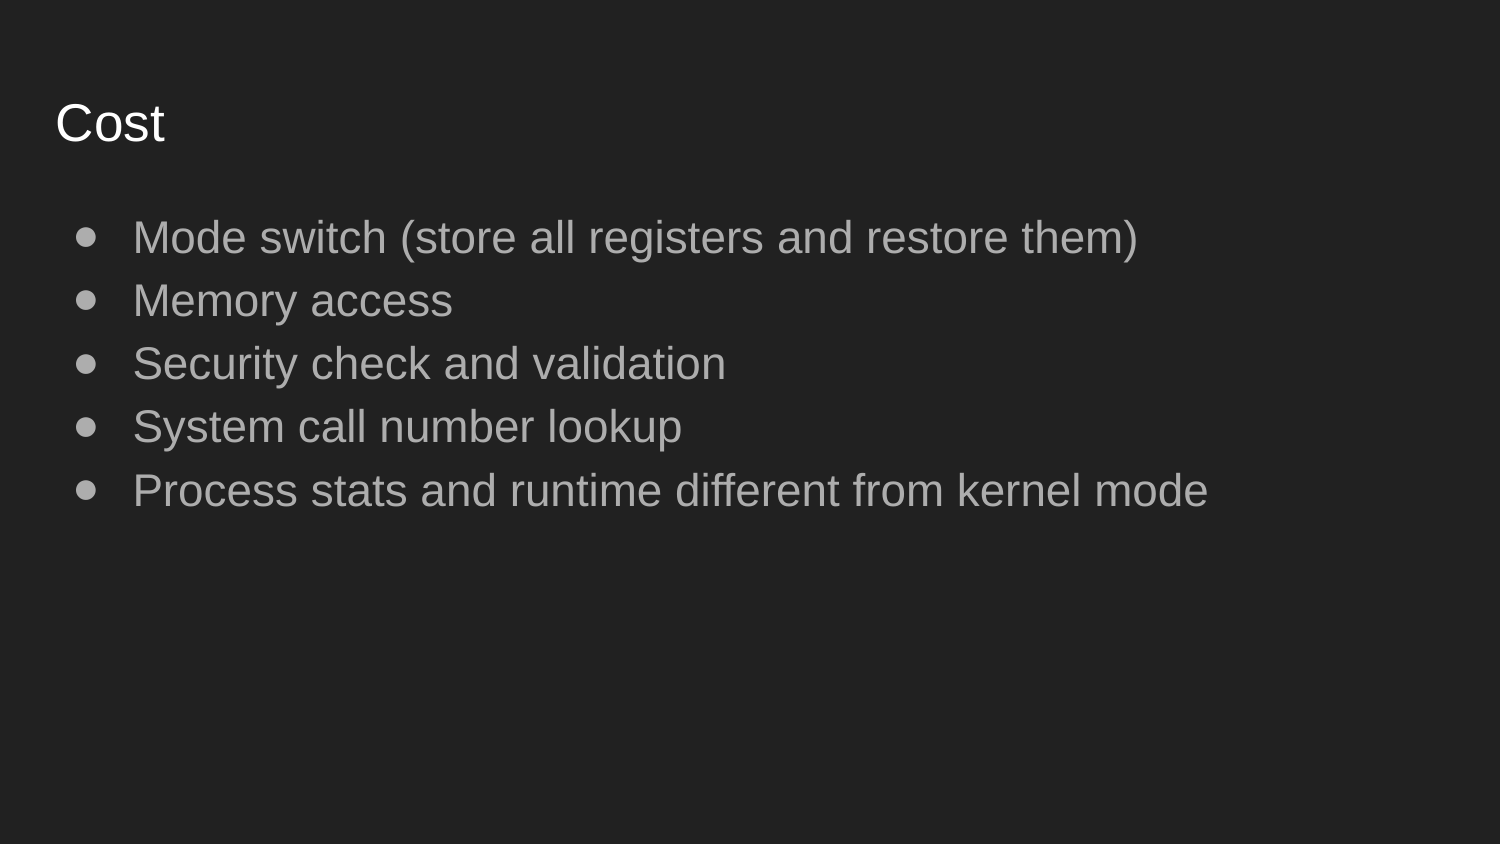

# Cost
Mode switch (store all registers and restore them)
Memory access
Security check and validation
System call number lookup
Process stats and runtime different from kernel mode